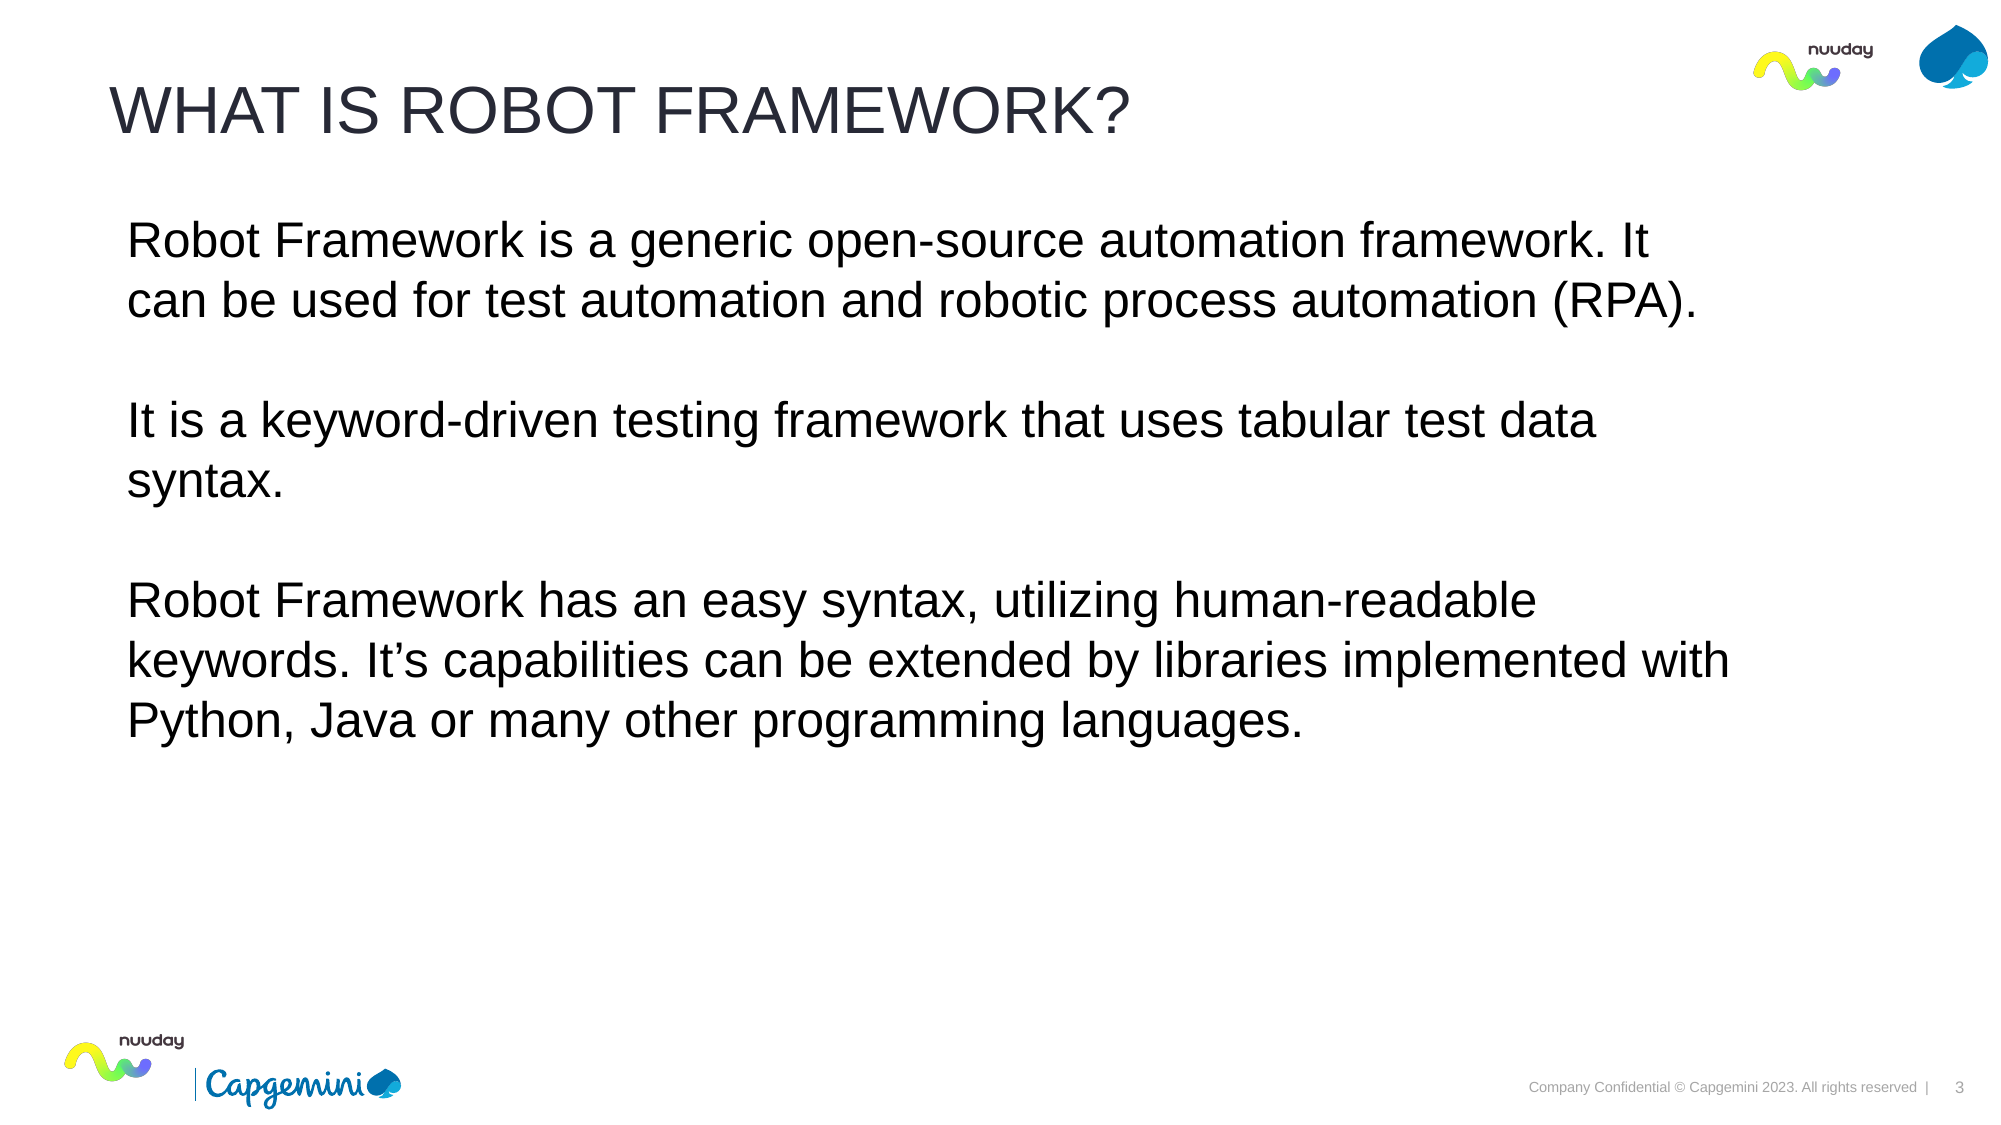

What is Robot Framework?

Robot Framework is a generic open-source automation framework. It can be used for test automation and robotic process automation (RPA).

It is a keyword-driven testing framework that uses tabular test data syntax.

Robot Framework has an easy syntax, utilizing human-readable keywords. It’s capabilities can be extended by libraries implemented with Python, Java or many other programming languages.